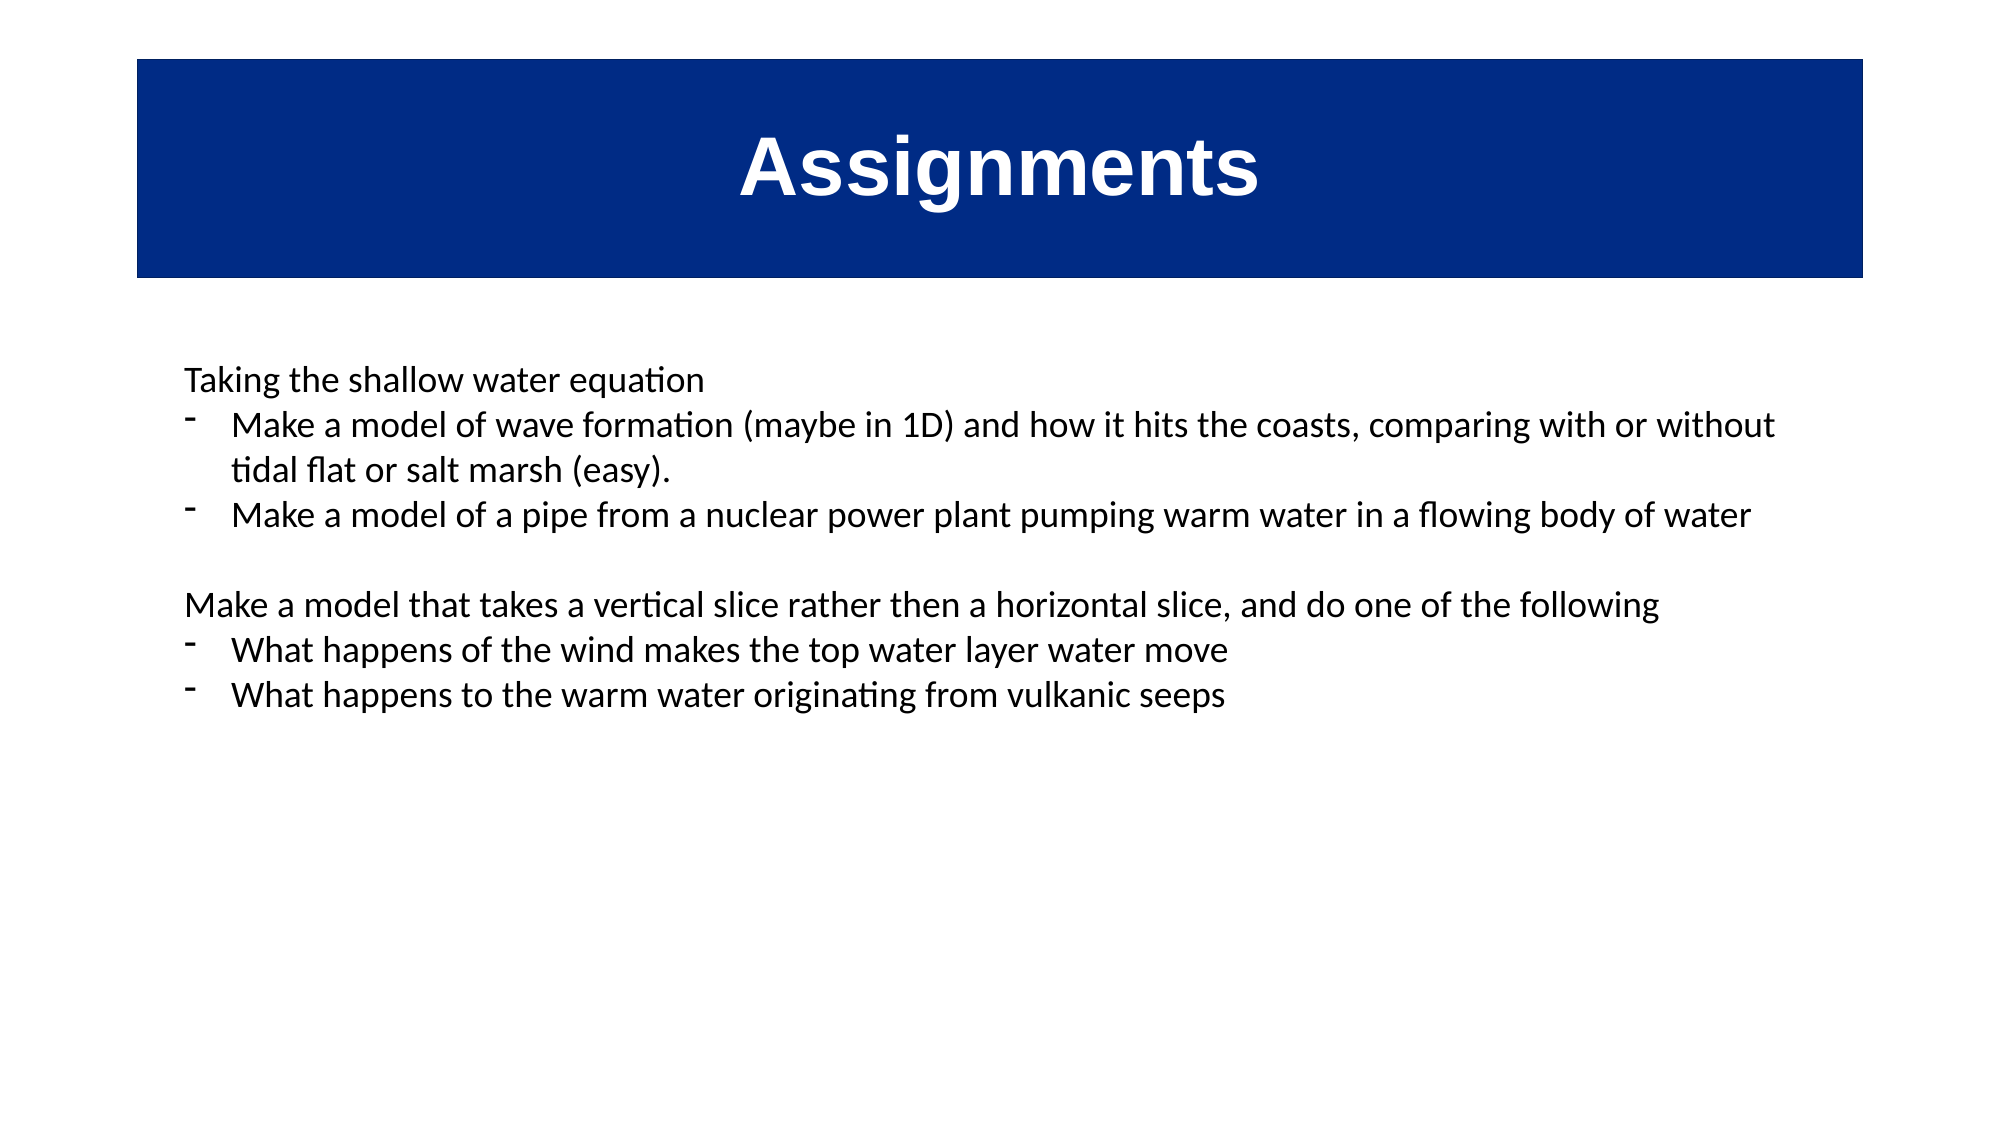

# Assignments
Taking the shallow water equation
Make a model of wave formation (maybe in 1D) and how it hits the coasts, comparing with or without tidal flat or salt marsh (easy).
Make a model of a pipe from a nuclear power plant pumping warm water in a flowing body of water

Make a model that takes a vertical slice rather then a horizontal slice, and do one of the following
What happens of the wind makes the top water layer water move
What happens to the warm water originating from vulkanic seeps